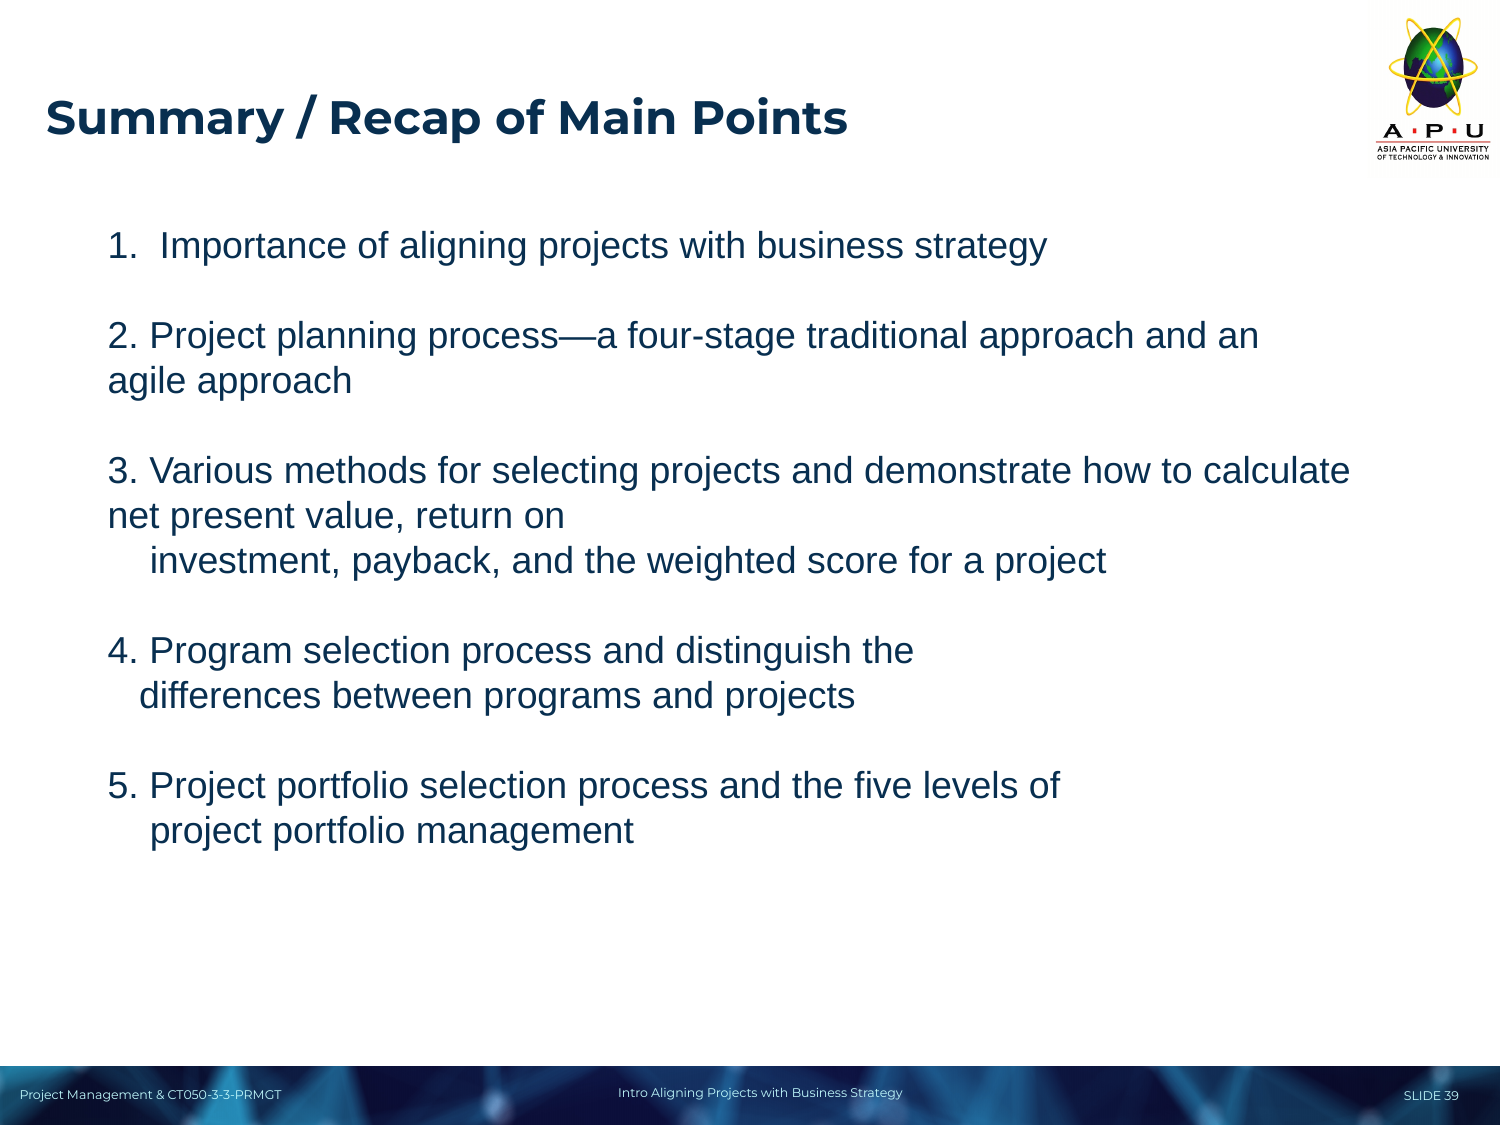

# Summary / Recap of Main Points
1.  Importance of aligning projects with business strategy

2. Project planning process—a four-stage traditional approach and an    agile approach

3. Various methods for selecting projects and demonstrate how to calculate net present value, return on
    investment, payback, and the weighted score for a project

4. Program selection process and distinguish the
   differences between programs and projects

5. Project portfolio selection process and the five levels of
    project portfolio management